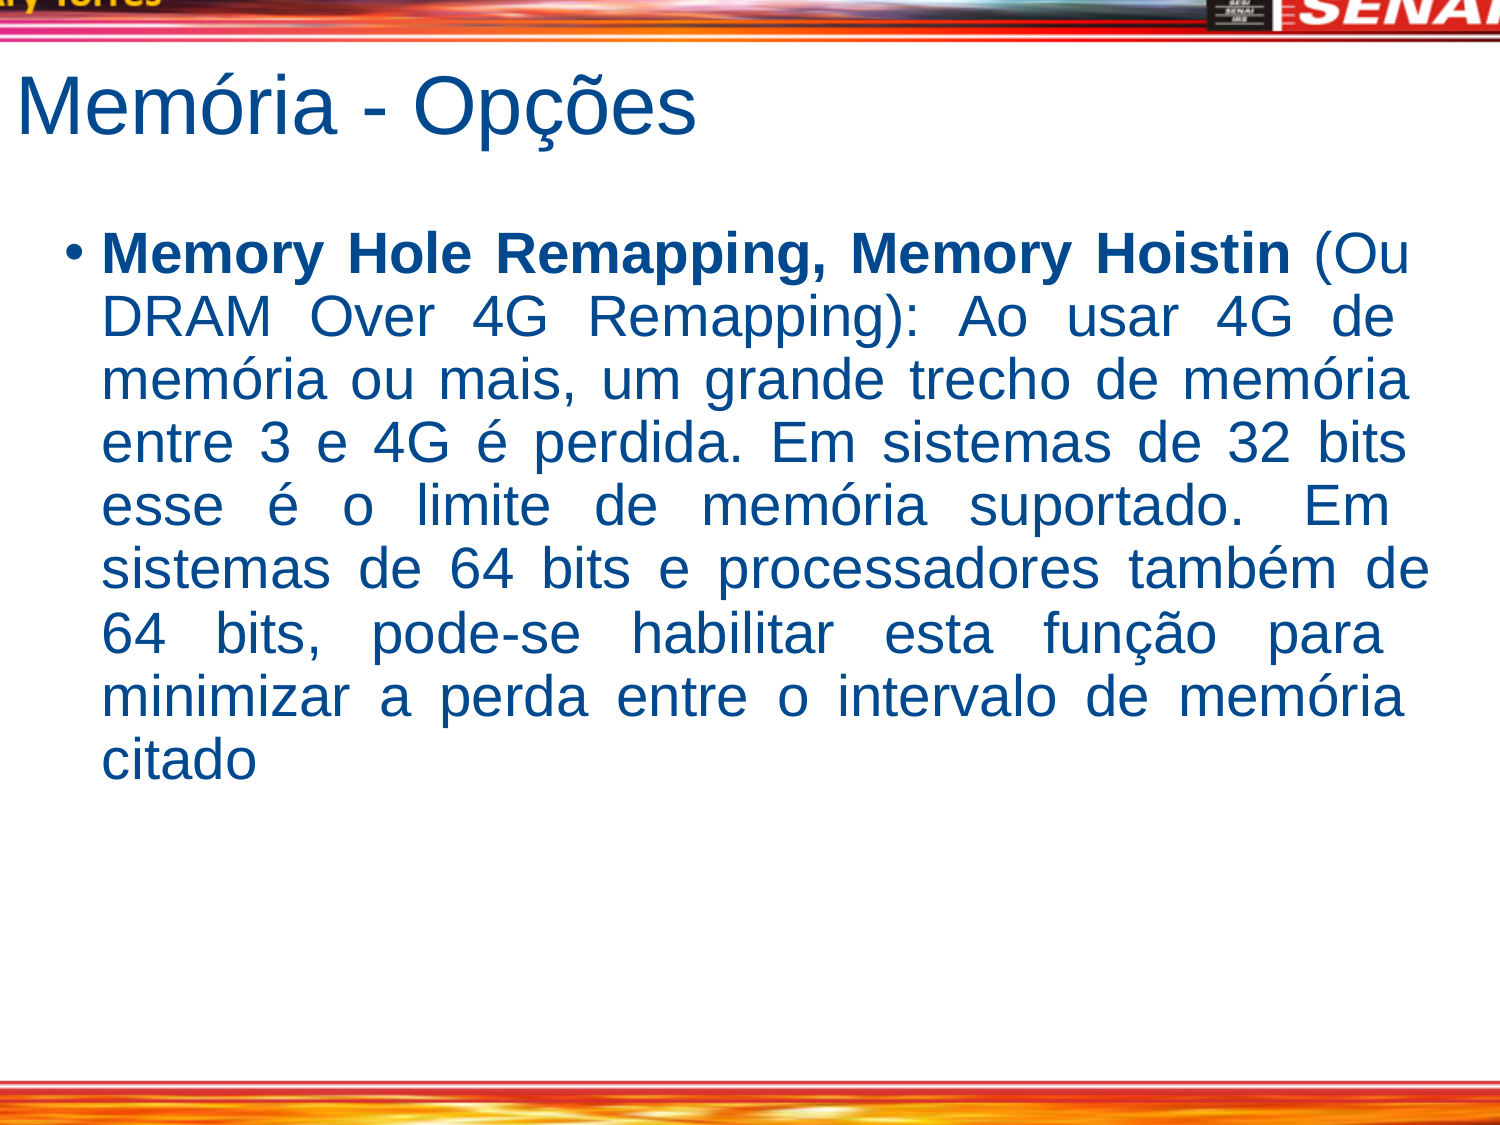

# Memória - Opções
Memory Hole Remapping, Memory Hoistin (Ou  DRAM Over 4G Remapping): Ao usar 4G de  memória ou mais, um grande trecho de memória  entre 3 e 4G é perdida. Em sistemas de 32 bits  esse é o limite de memória suportado. Em  sistemas de 64 bits e processadores também de
64 bits, pode-se habilitar esta função para  minimizar a perda entre o intervalo de memória  citado